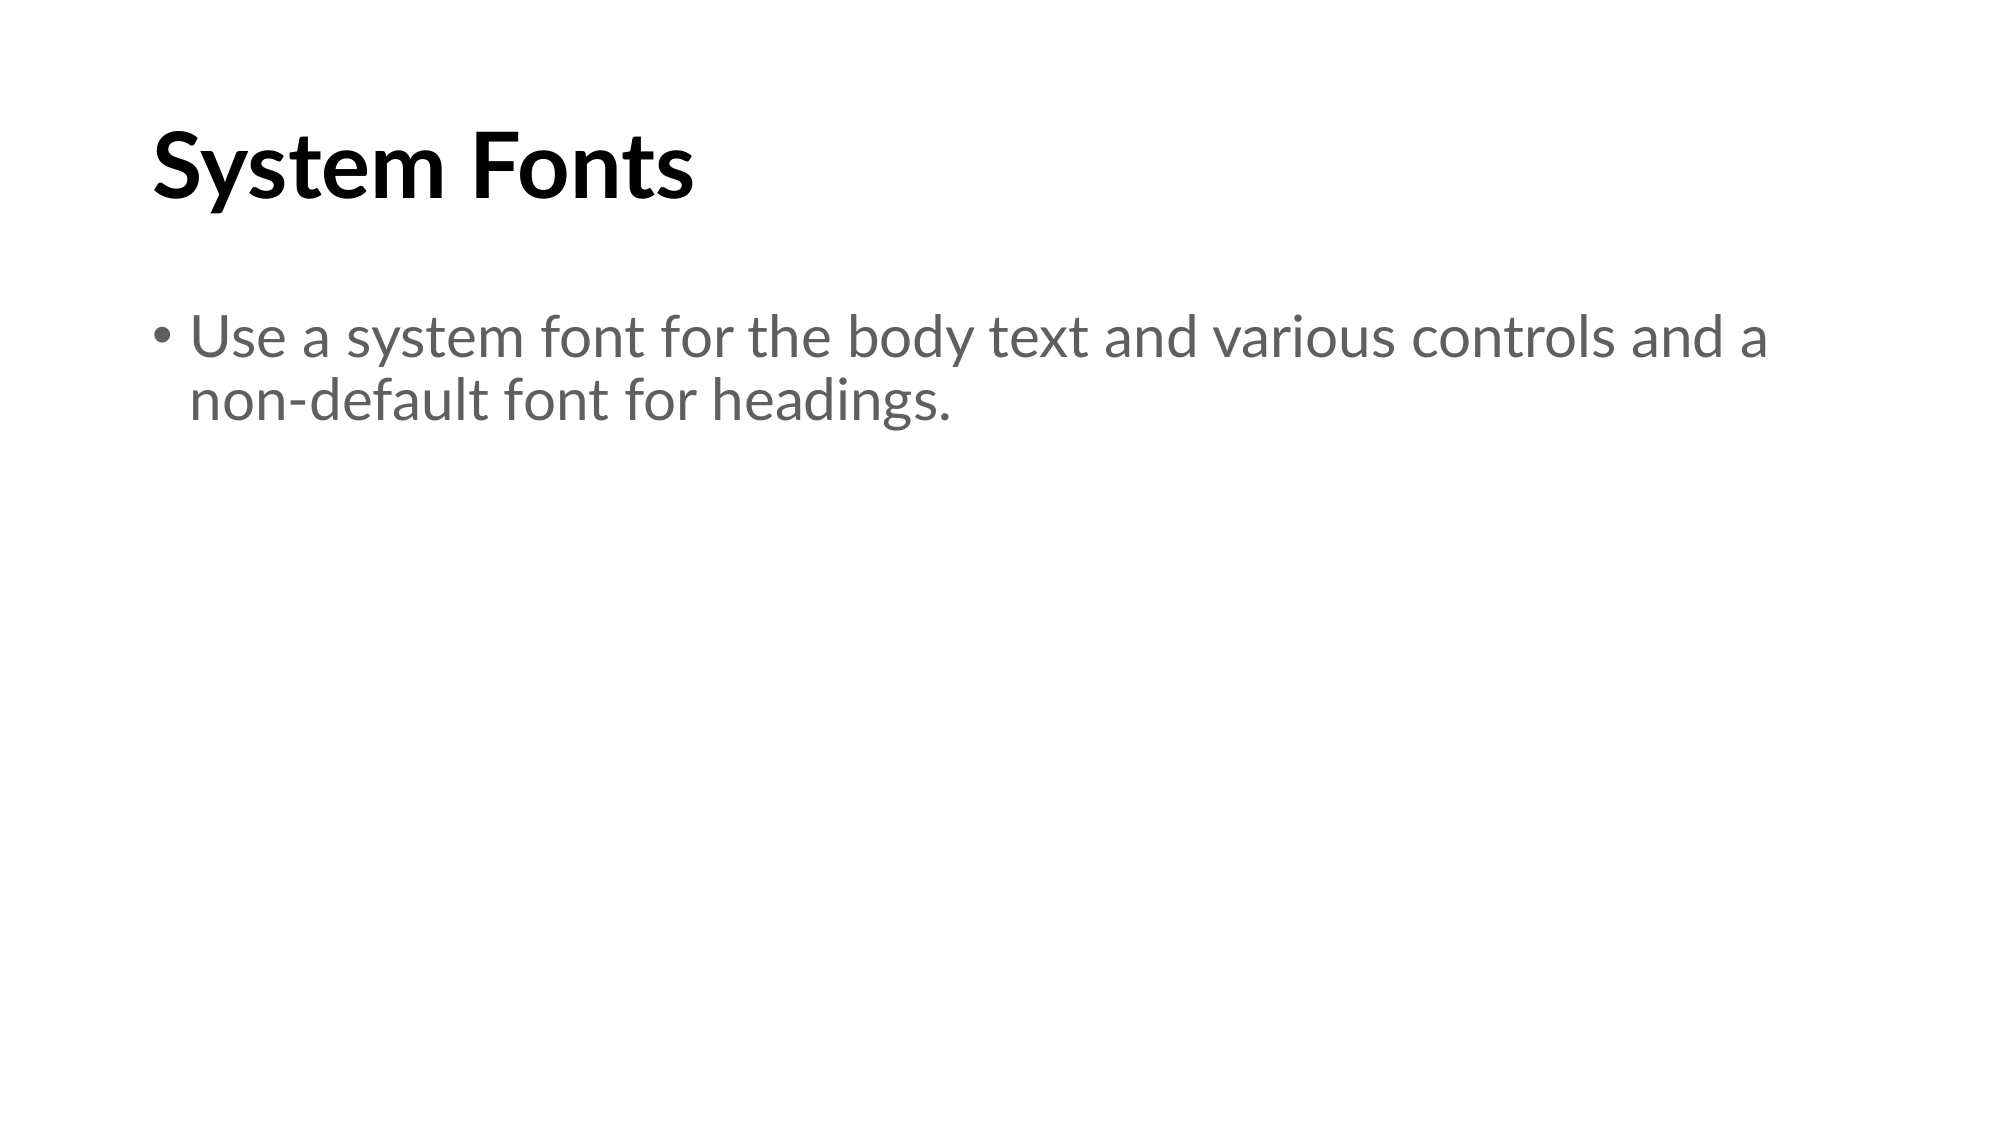

# System Fonts
Use a system font for the body text and various controls and a non-default font for headings.